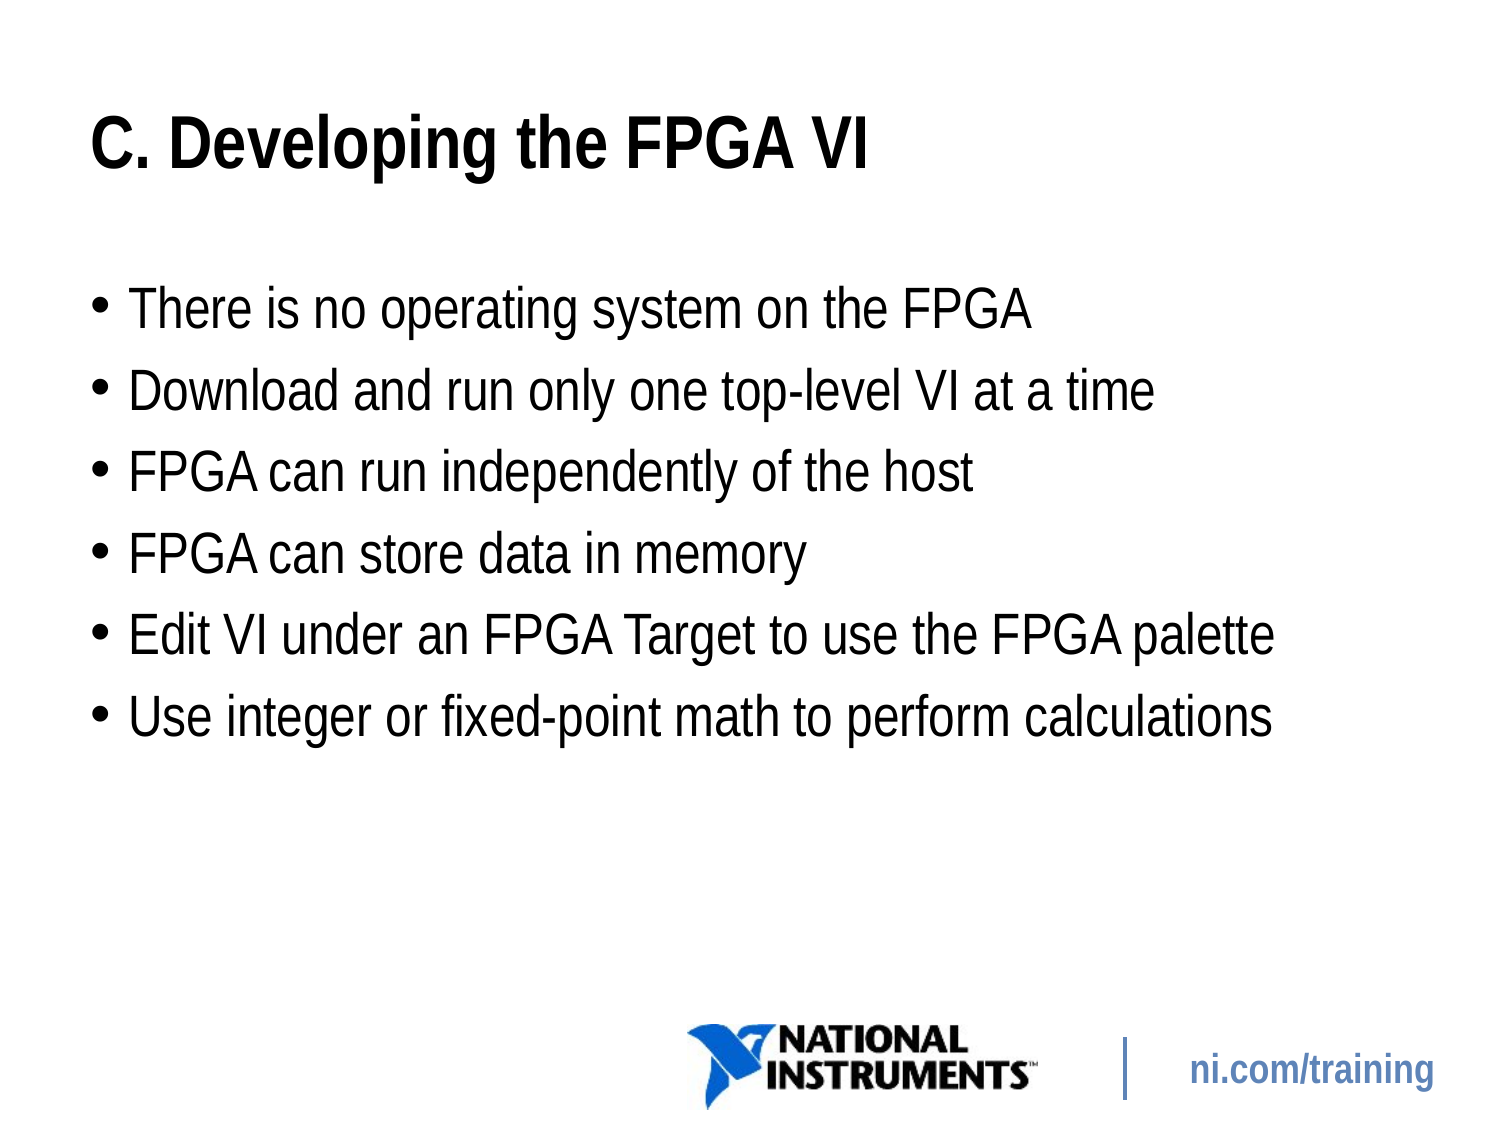

# C. Developing the FPGA VI
There is no operating system on the FPGA
Download and run only one top-level VI at a time
FPGA can run independently of the host
FPGA can store data in memory
Edit VI under an FPGA Target to use the FPGA palette
Use integer or fixed-point math to perform calculations